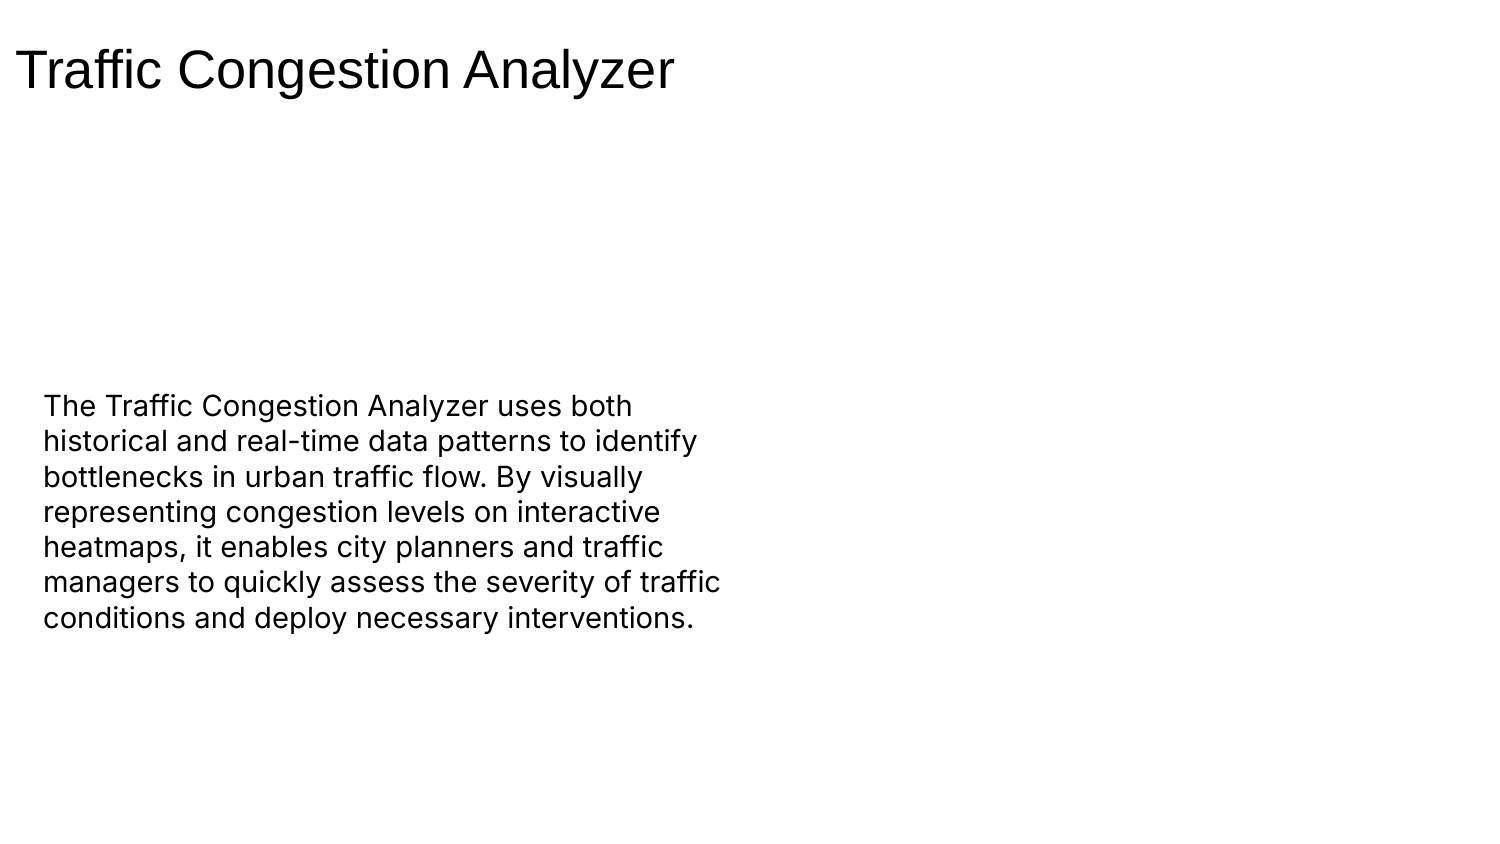

Traffic Congestion Analyzer
The Traffic Congestion Analyzer uses both historical and real-time data patterns to identify bottlenecks in urban traffic flow. By visually representing congestion levels on interactive heatmaps, it enables city planners and traffic managers to quickly assess the severity of traffic conditions and deploy necessary interventions.